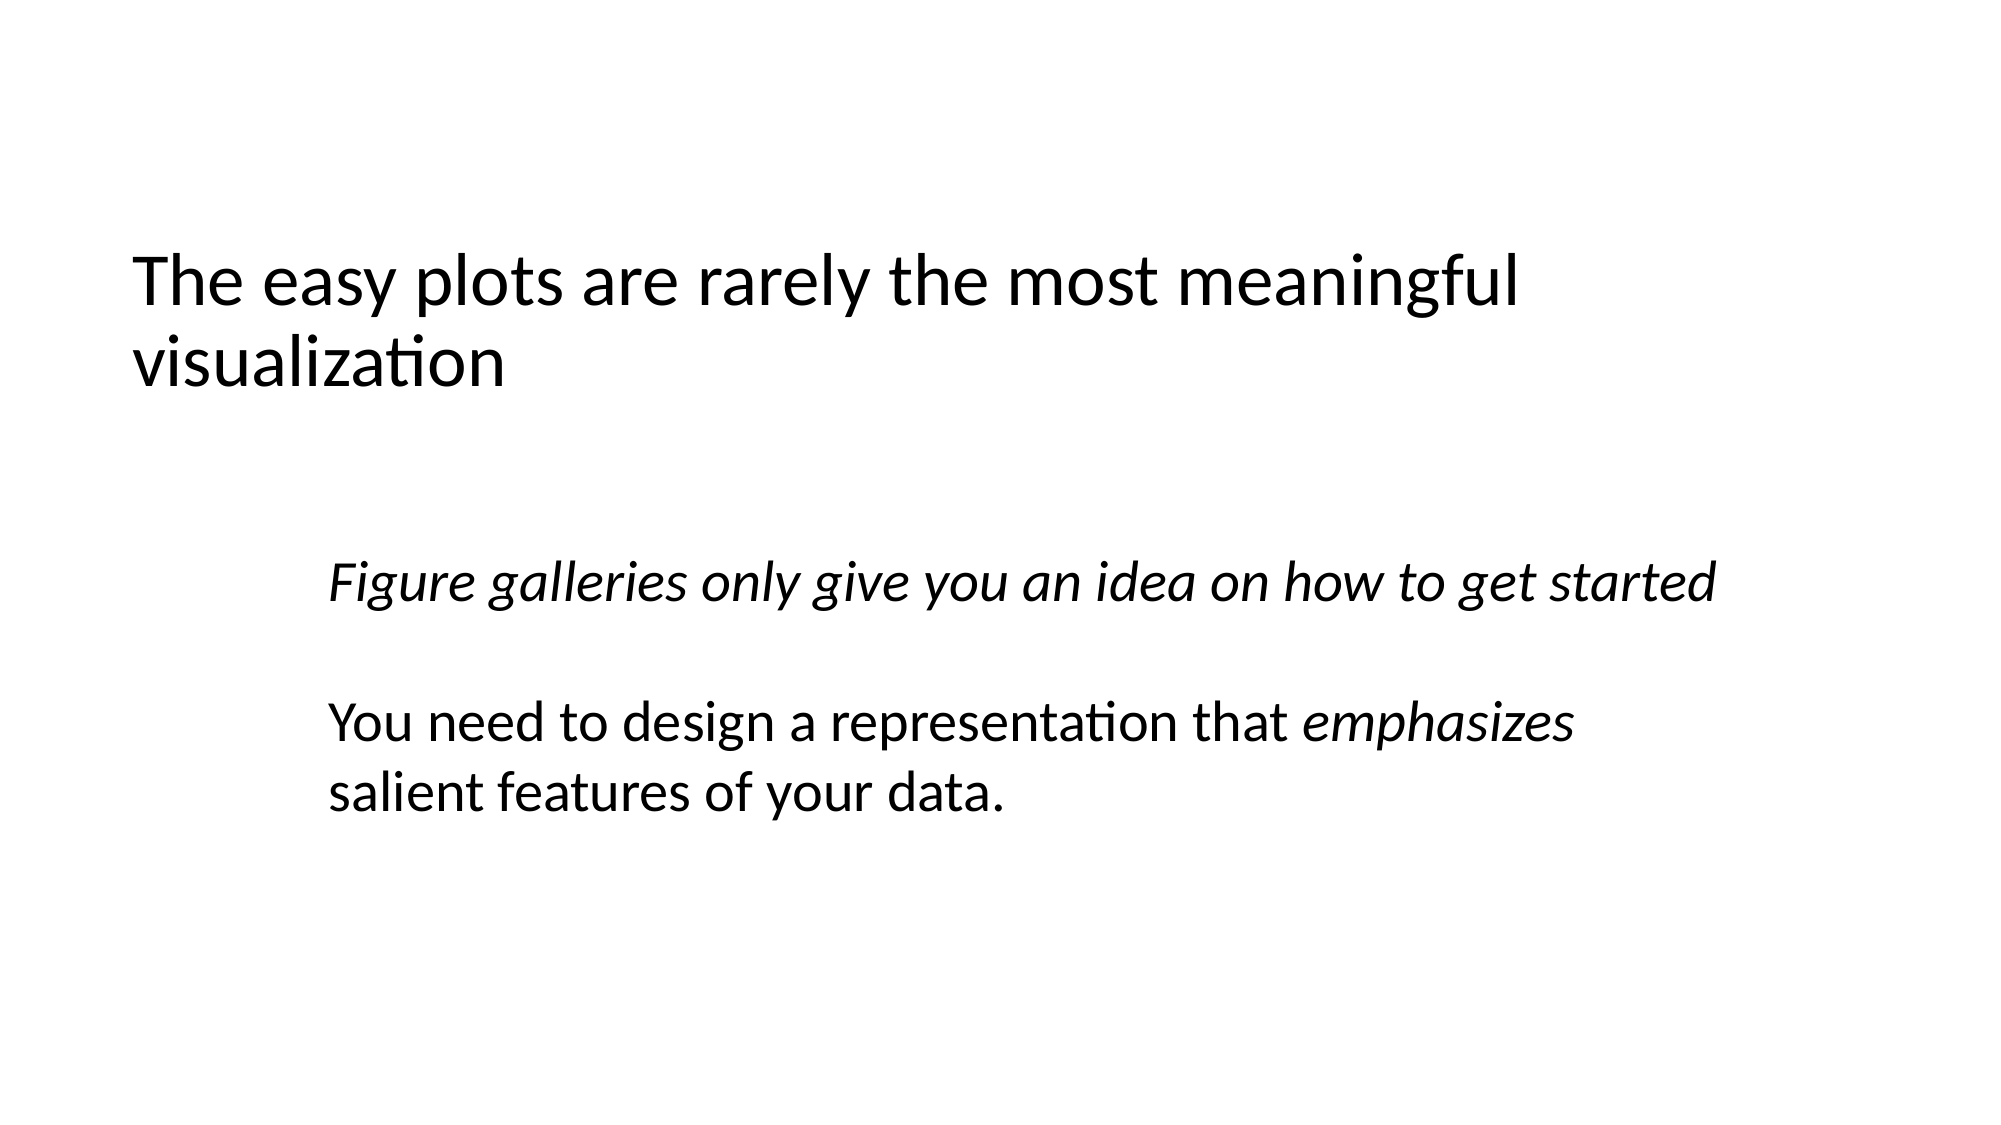

# The easy plots are rarely the most meaningful visualization
Figure galleries only give you an idea on how to get started

You need to design a representation that emphasizes
salient features of your data.